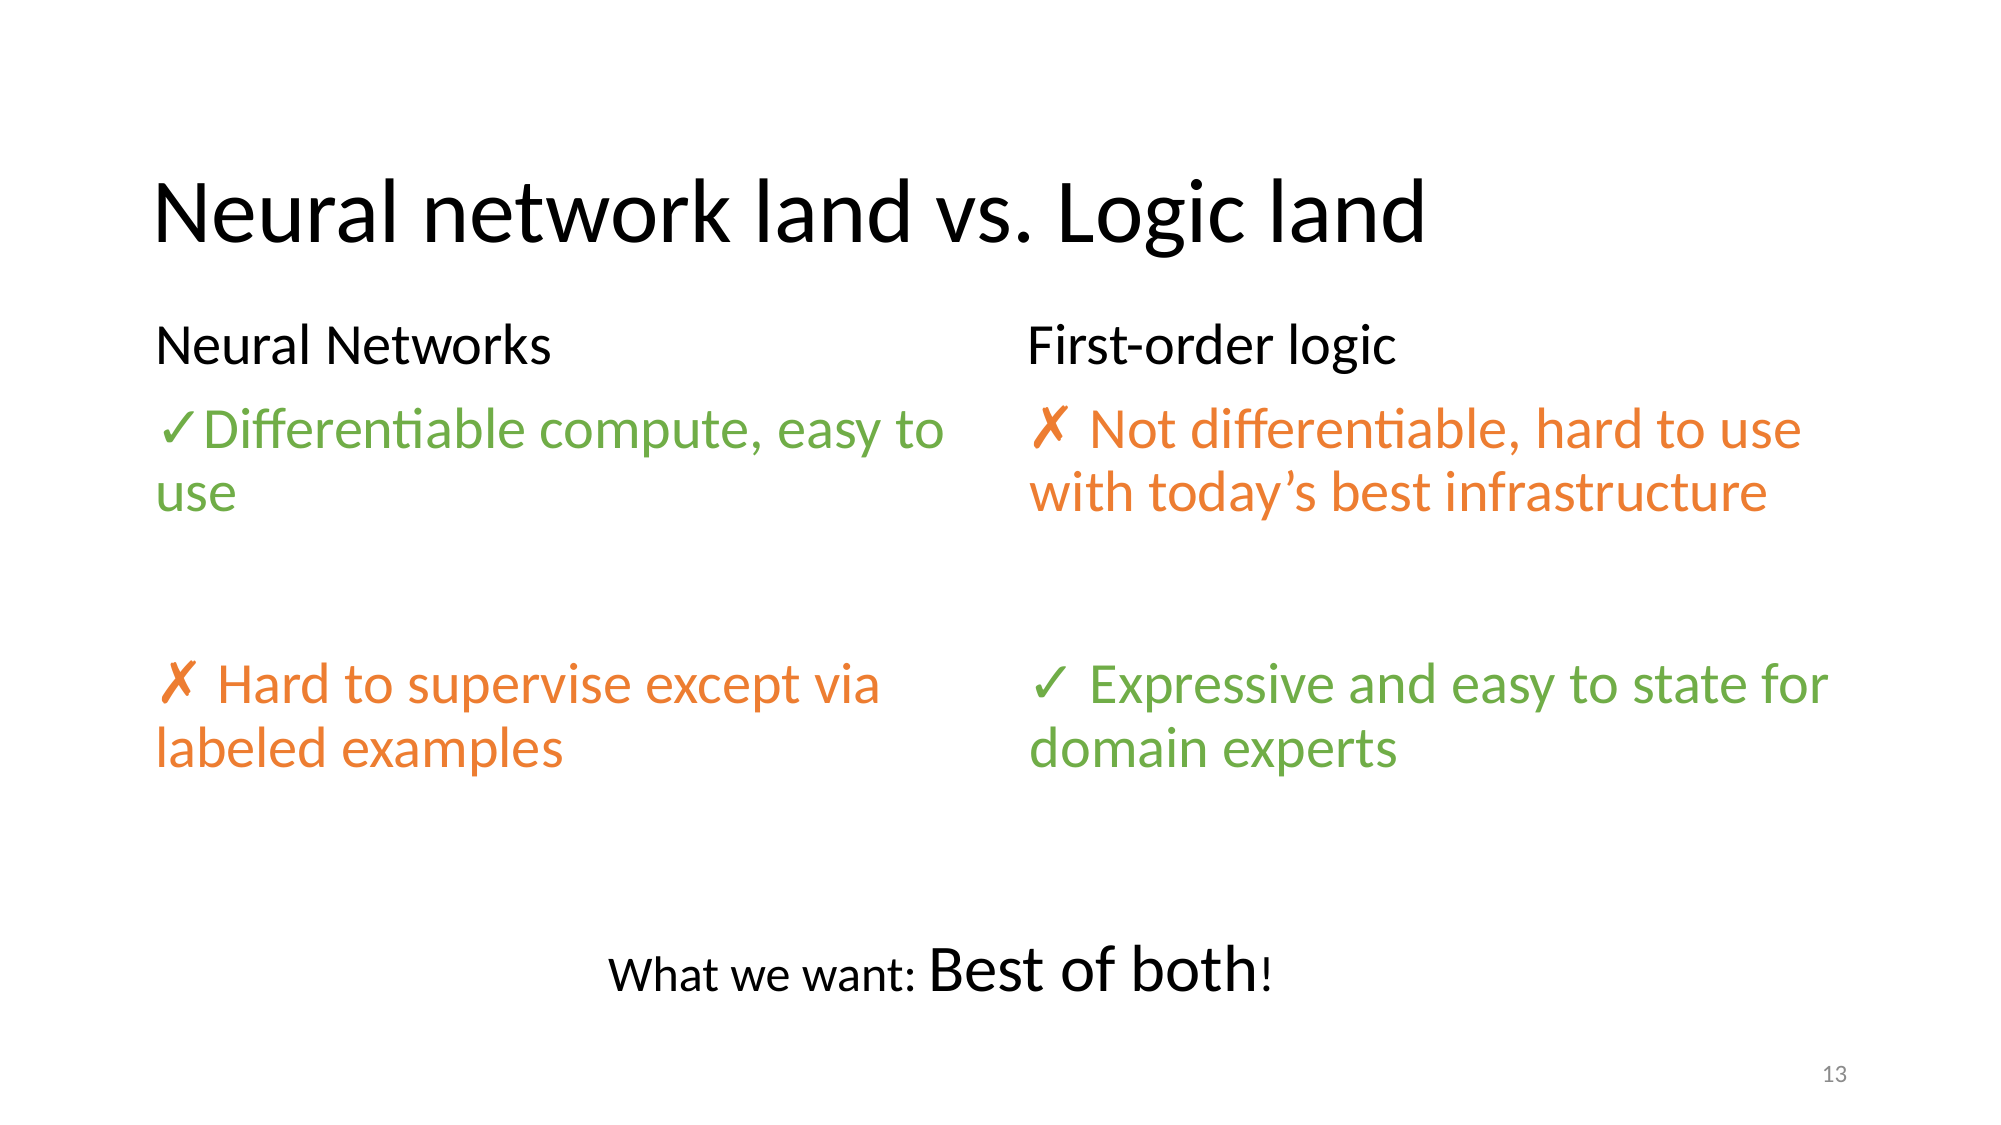

# Neural network land vs. Logic land
Neural Networks
✓Differentiable compute, easy to use

✗ Hard to supervise except via labeled examples
First-order logic
✗ Not differentiable, hard to use with today’s best infrastructure

✓ Expressive and easy to state for domain experts

What we want: Best of both!
13